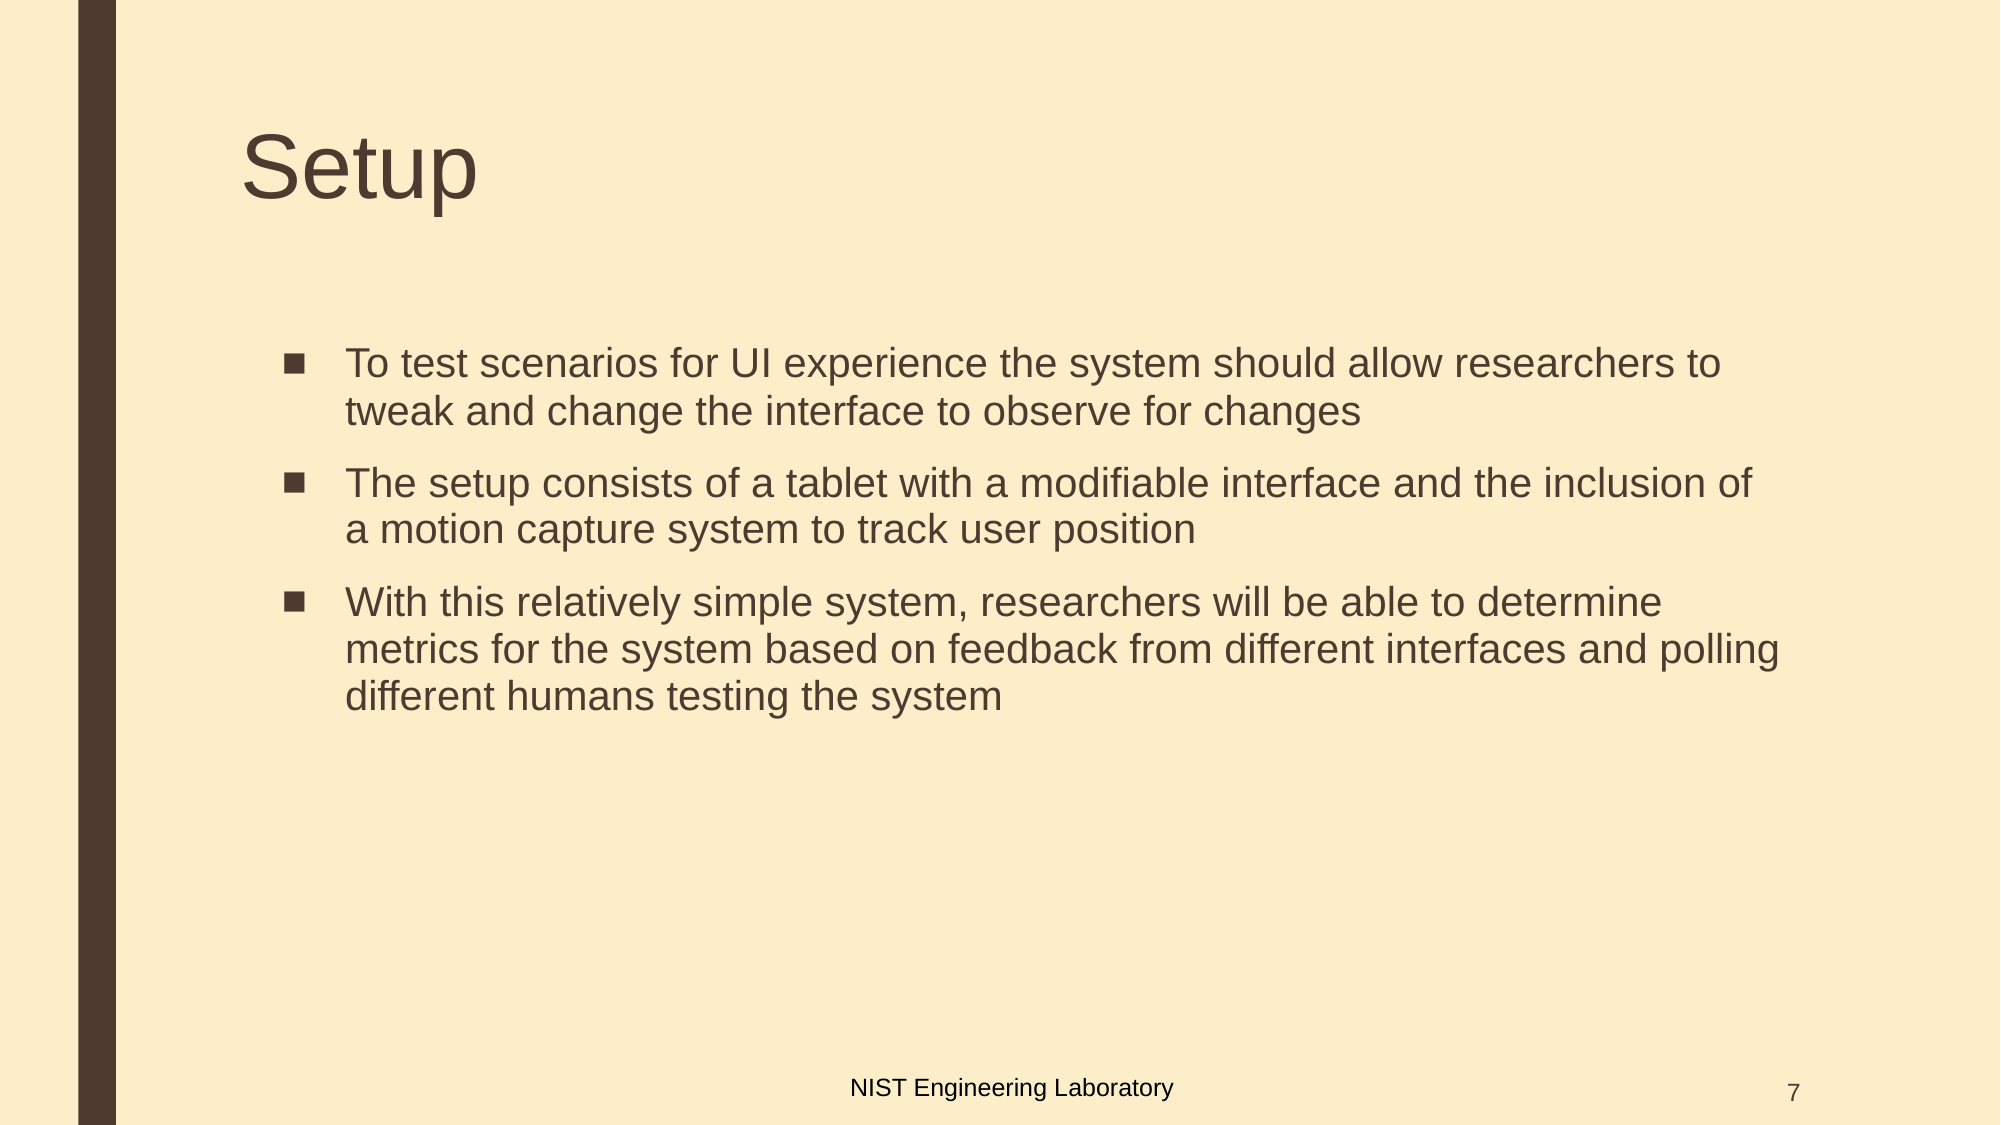

# Setup
To test scenarios for UI experience the system should allow researchers to tweak and change the interface to observe for changes
The setup consists of a tablet with a modifiable interface and the inclusion of a motion capture system to track user position
With this relatively simple system, researchers will be able to determine metrics for the system based on feedback from different interfaces and polling different humans testing the system
7
NIST Engineering Laboratory